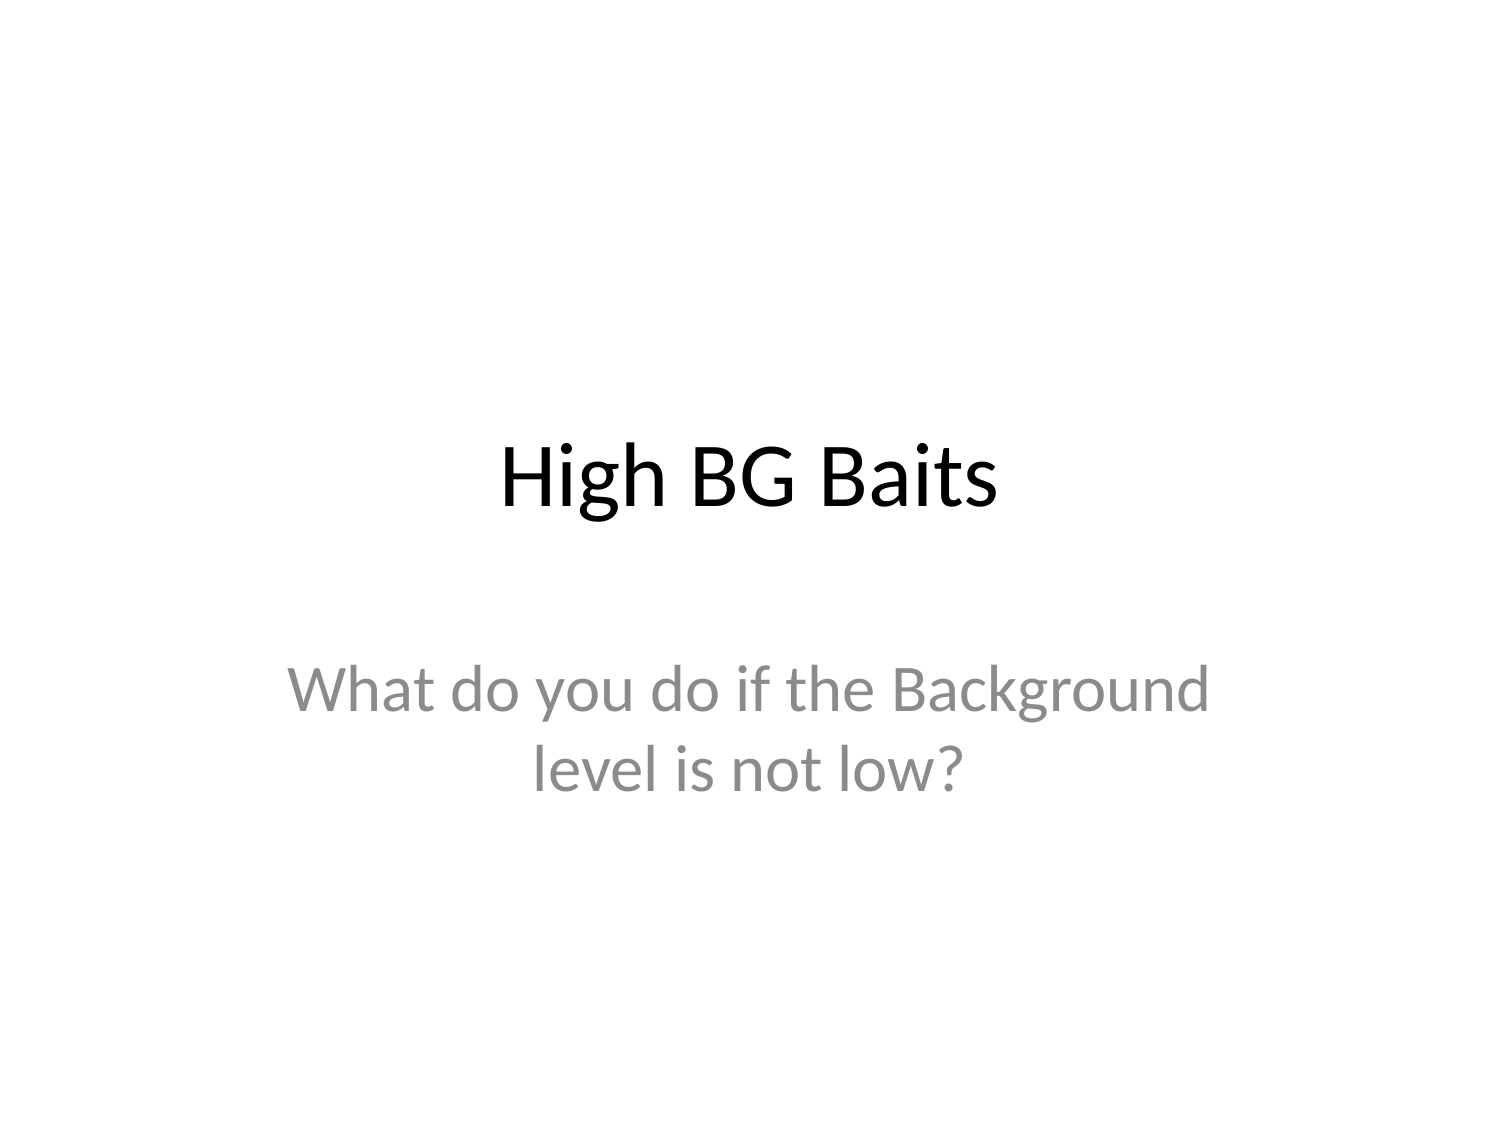

# High BG Baits
What do you do if the Background level is not low?